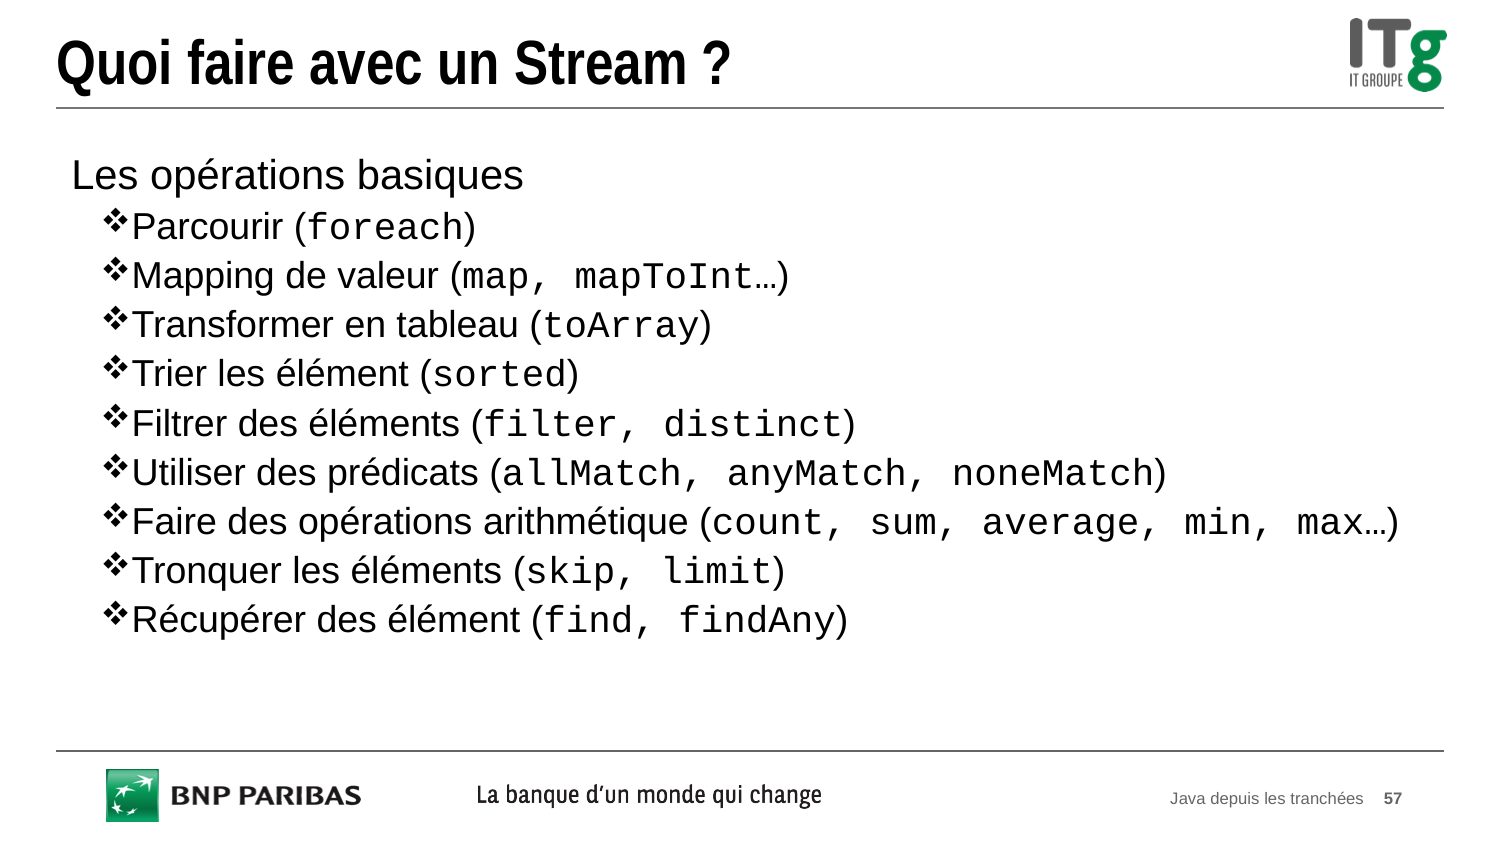

# Quoi faire avec un Stream ?
Les opérations basiques
Parcourir (foreach)
Mapping de valeur (map, mapToInt…)
Transformer en tableau (toArray)
Trier les élément (sorted)
Filtrer des éléments (filter, distinct)
Utiliser des prédicats (allMatch, anyMatch, noneMatch)
Faire des opérations arithmétique (count, sum, average, min, max…)
Tronquer les éléments (skip, limit)
Récupérer des élément (find, findAny)
Java depuis les tranchées
57